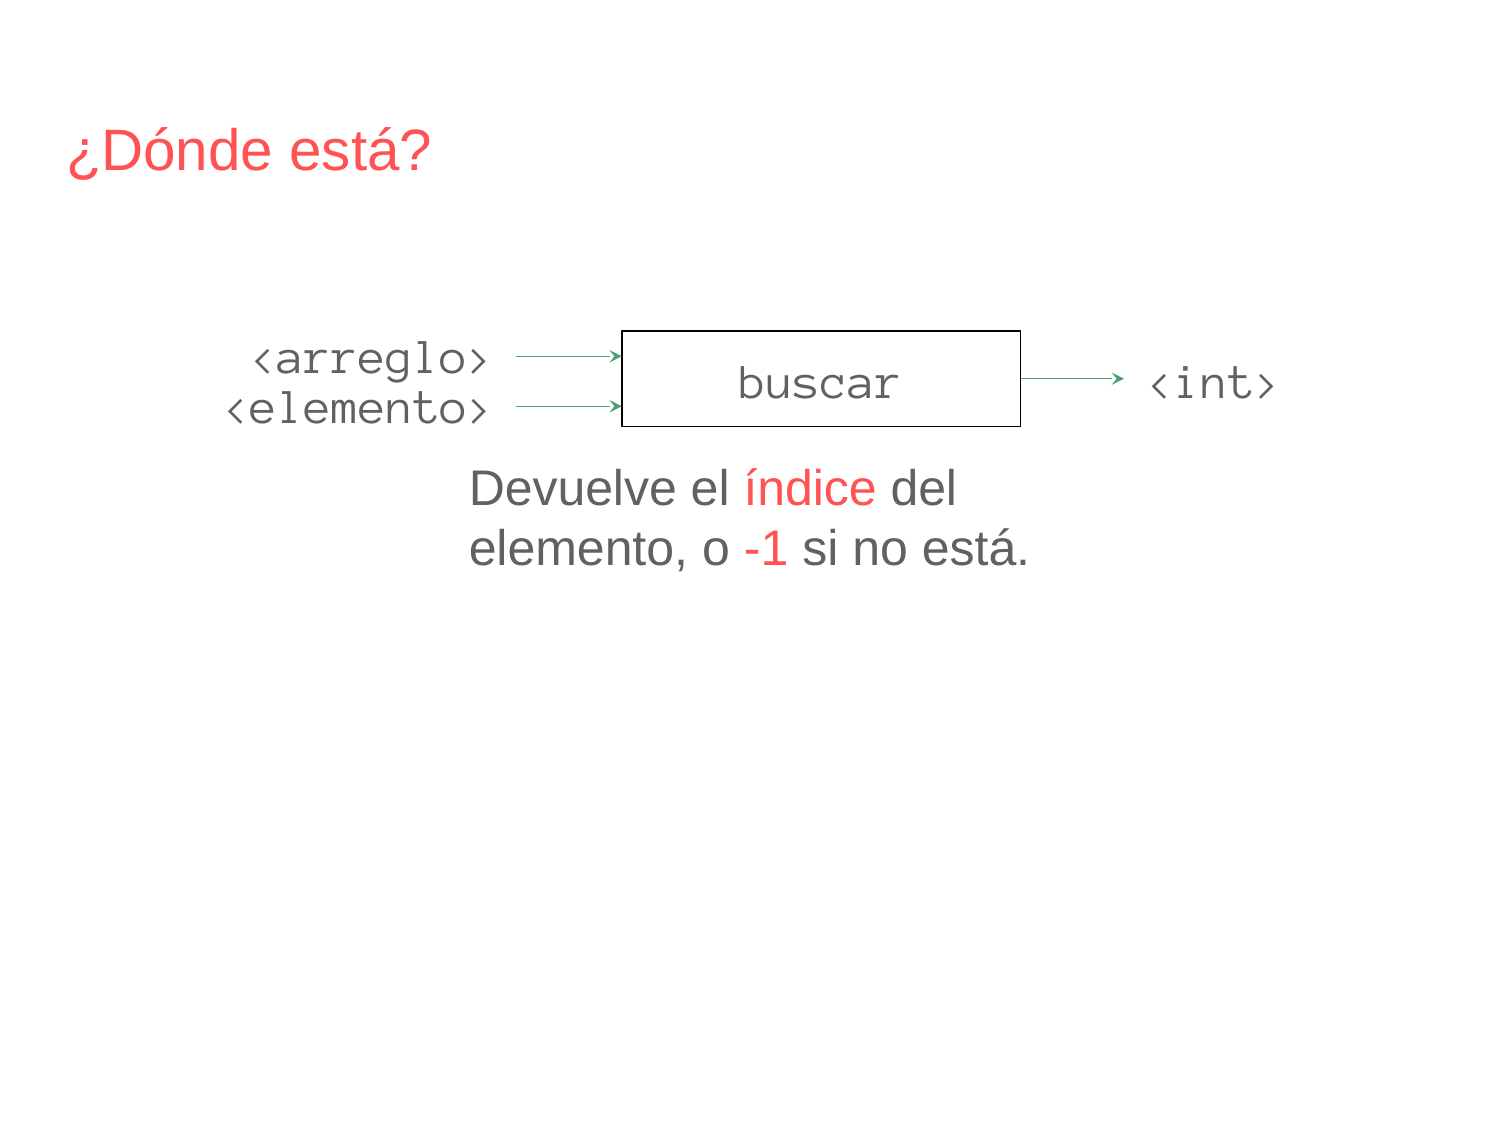

¿Dónde está?
<arreglo>
buscar
<int>
<elemento>
Devuelve el índice del elemento, o -1 si no está.